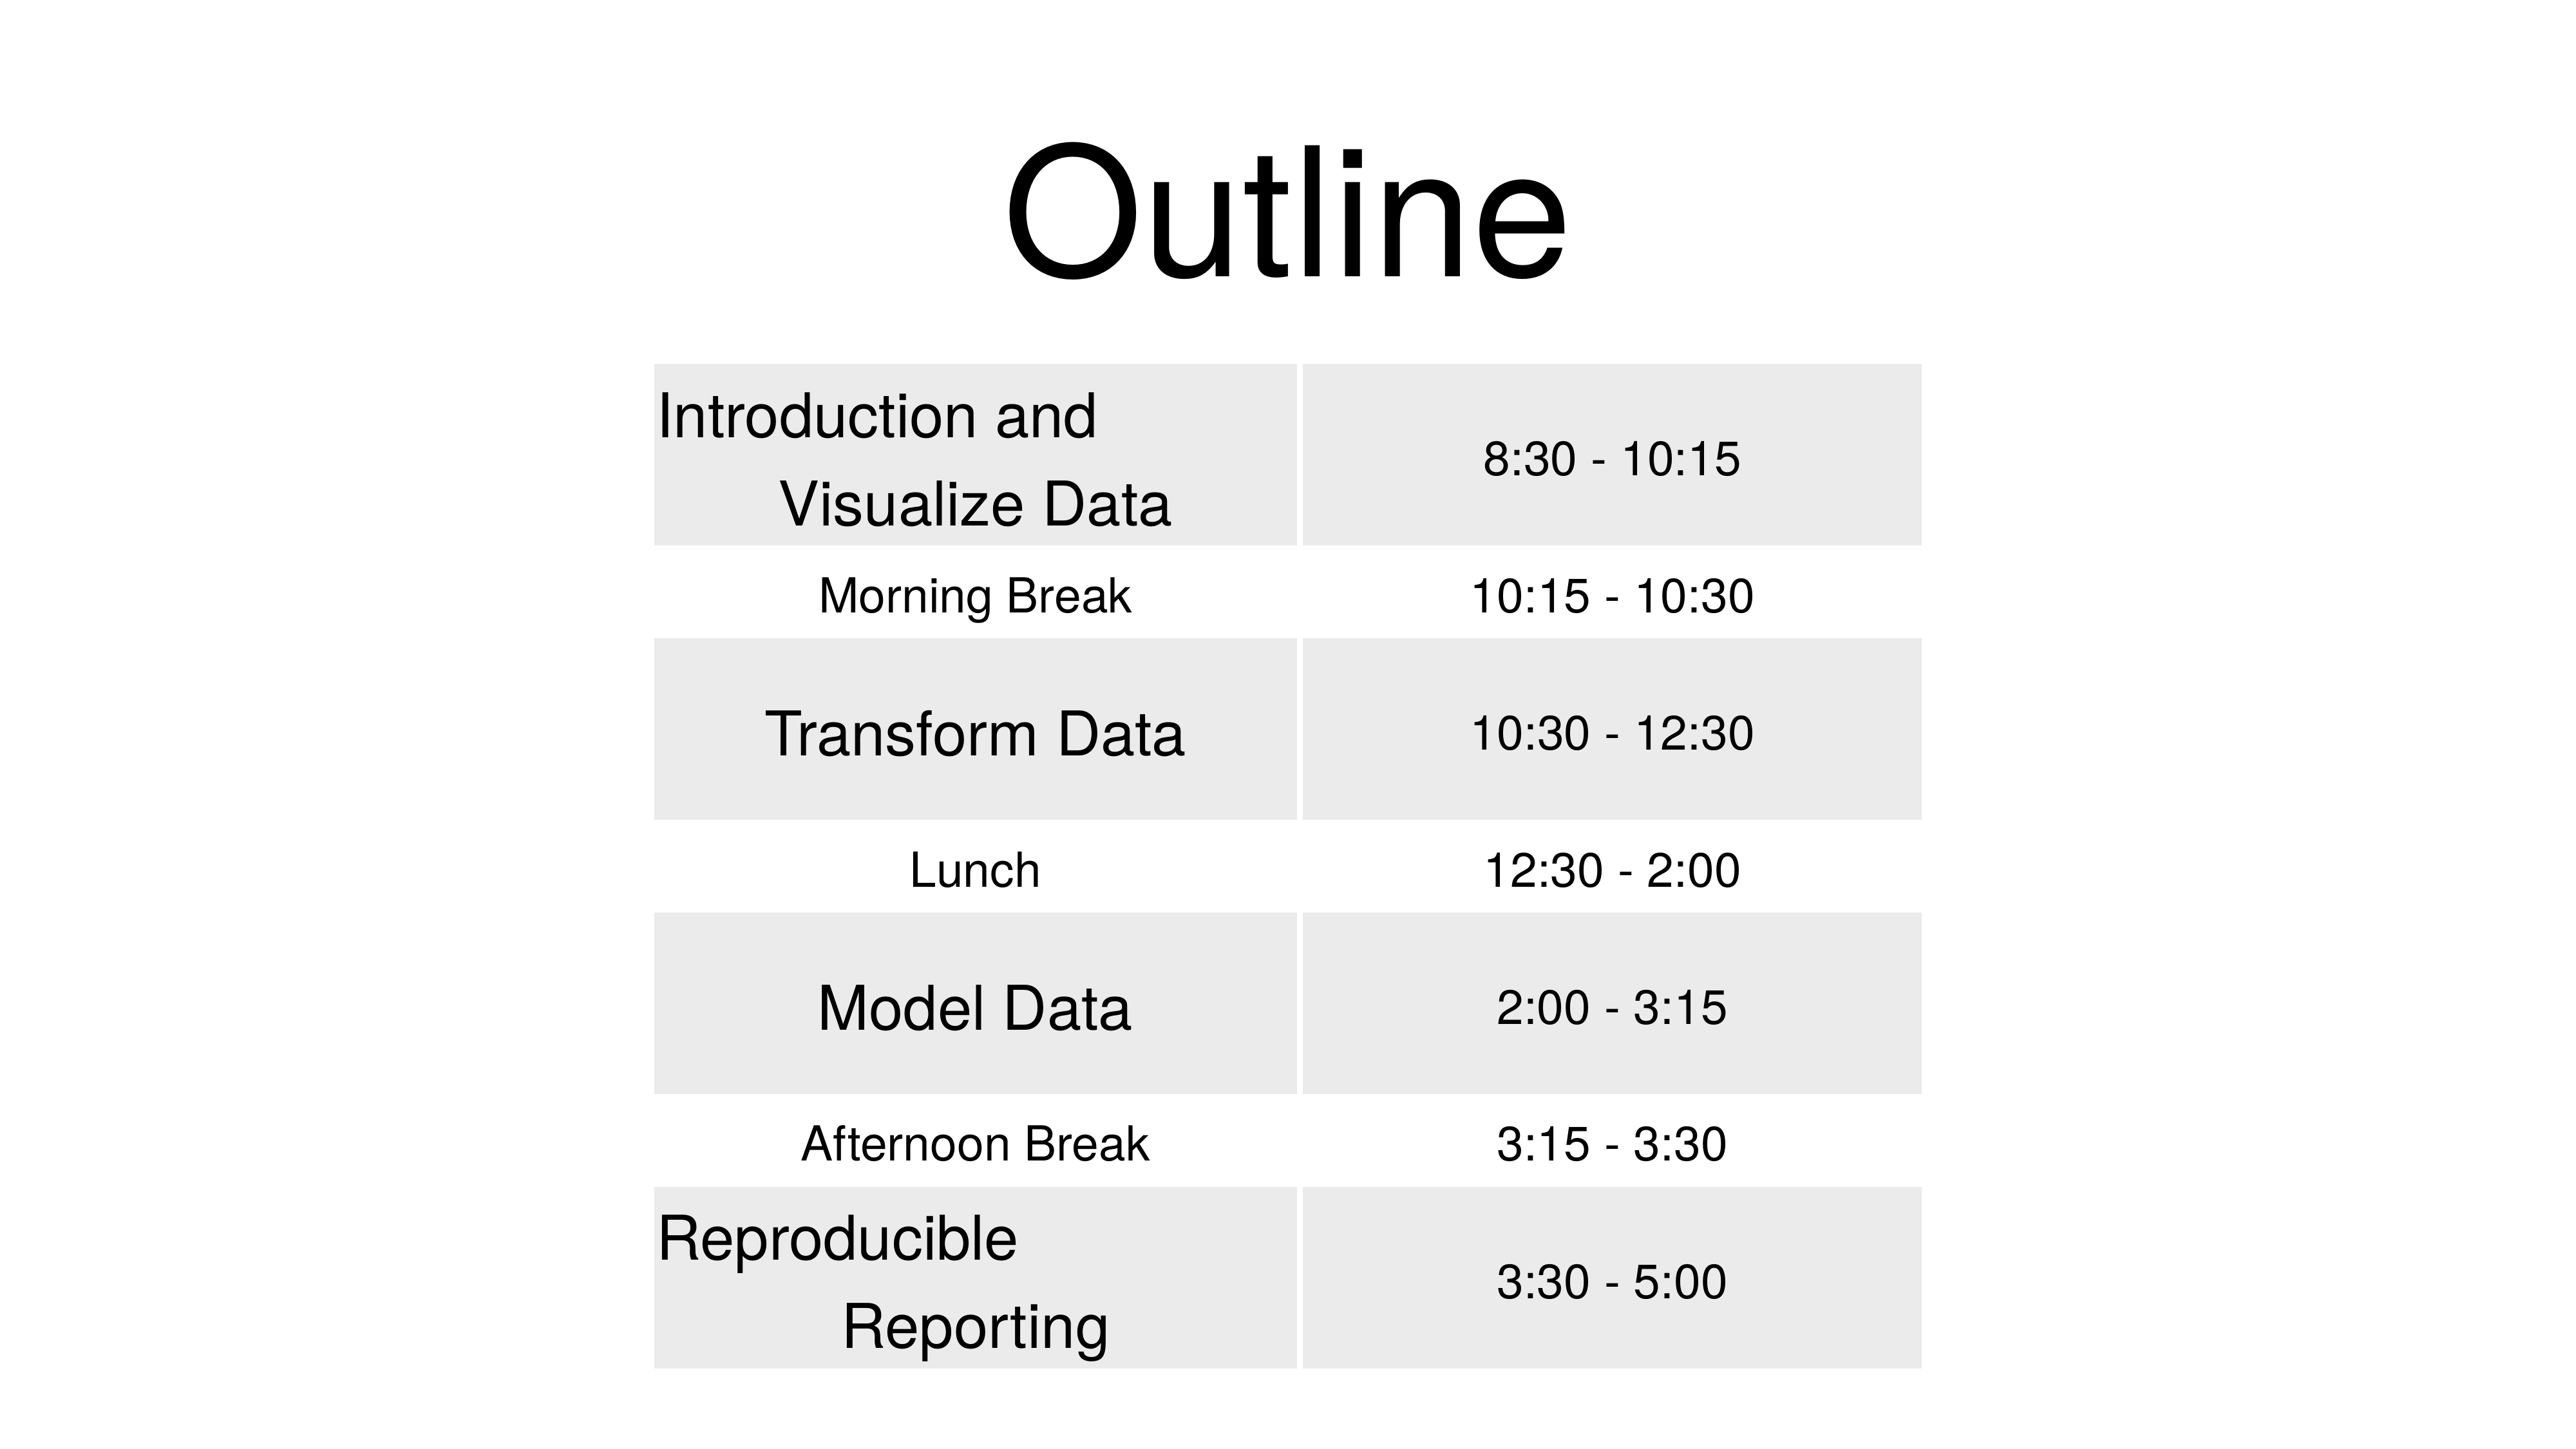

Outline
| Introduction and Visualize Data | 8:30 - 10:15 |
| --- | --- |
| Morning Break | 10:15 - 10:30 |
| Transform Data | 10:30 - 12:30 |
| Lunch | 12:30 - 2:00 |
| Model Data | 2:00 - 3:15 |
| Afternoon Break | 3:15 - 3:30 |
| Reproducible Reporting | 3:30 - 5:00 |